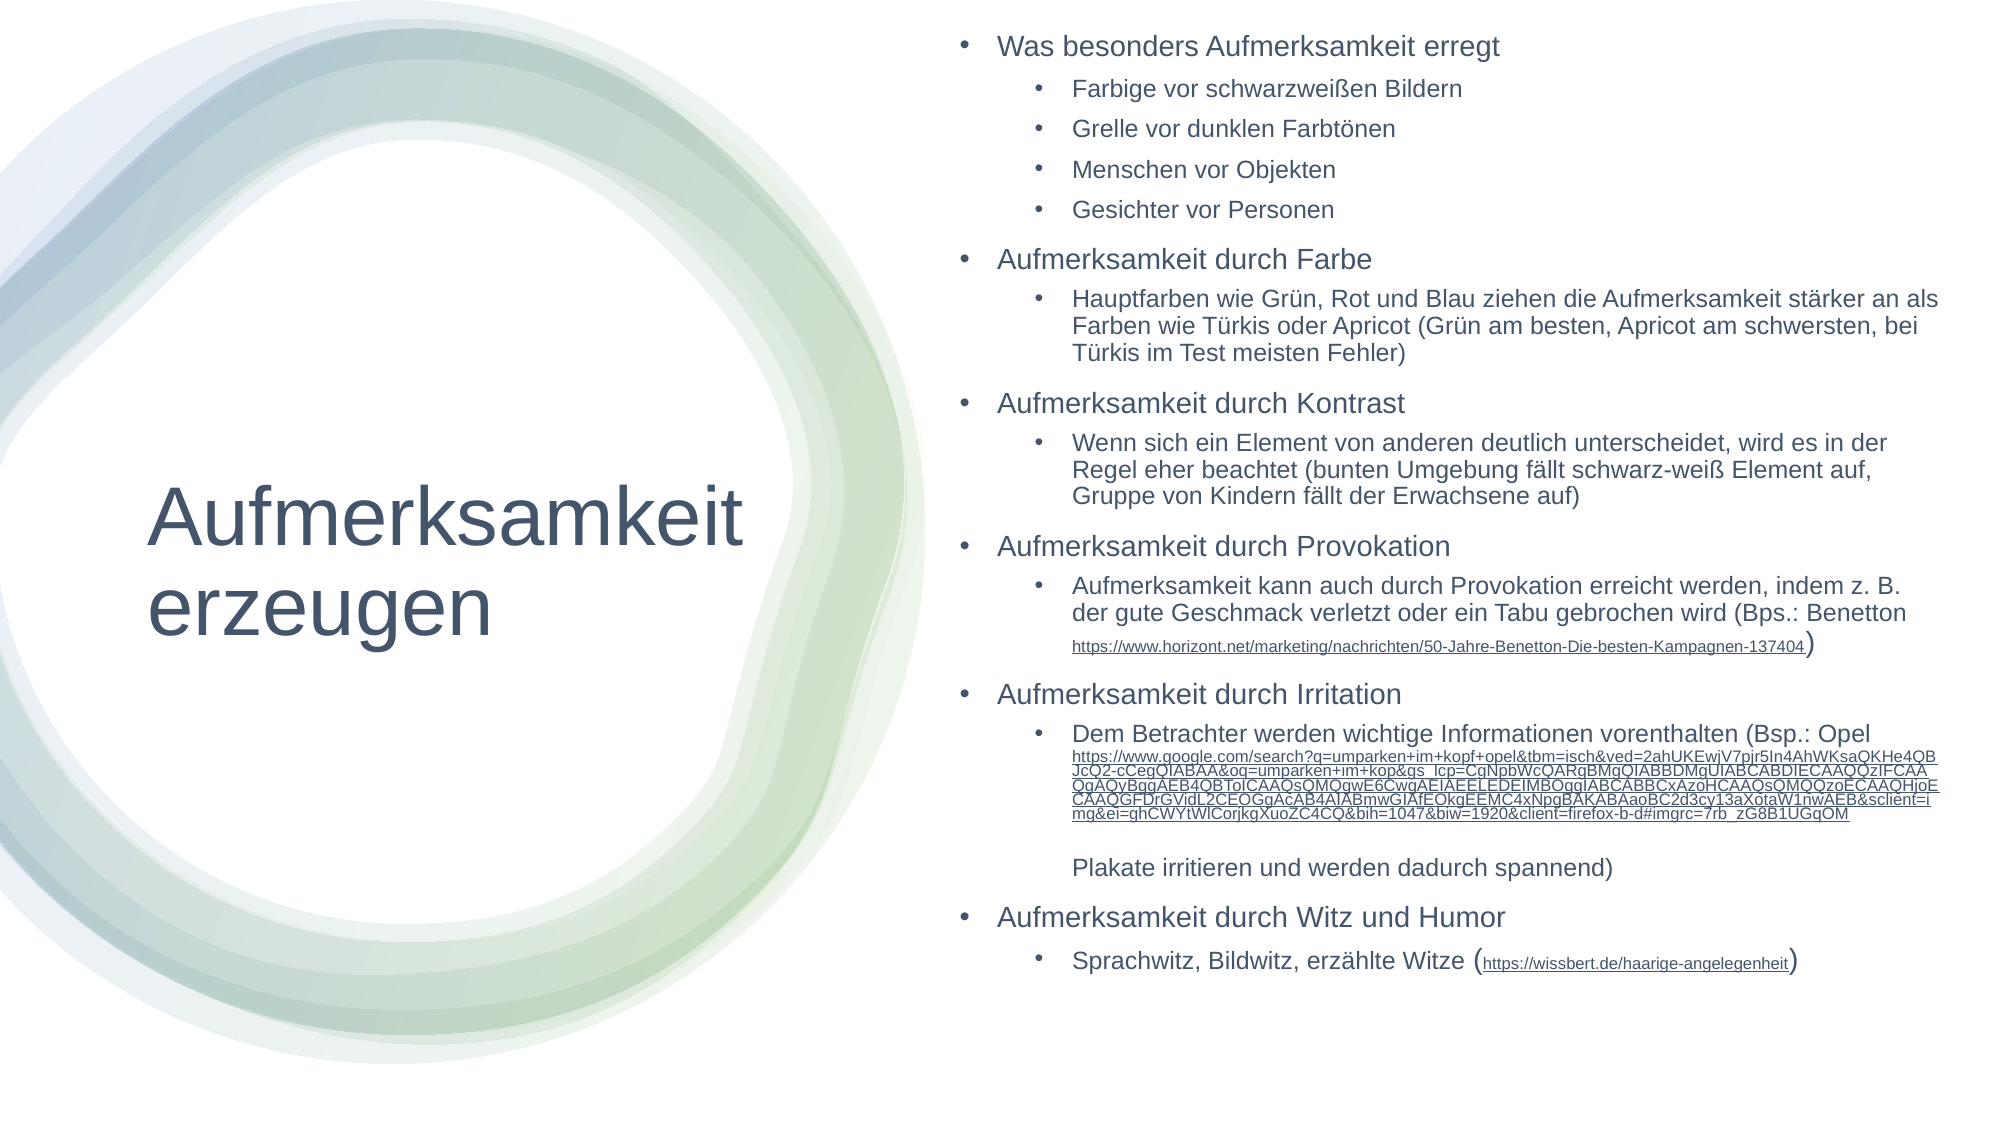

Was besonders Aufmerksamkeit erregt
Farbige vor schwarzweißen Bildern
Grelle vor dunklen Farbtönen
Menschen vor Objekten
Gesichter vor Personen
Aufmerksamkeit durch Farbe
Hauptfarben wie Grün, Rot und Blau ziehen die Aufmerksamkeit stärker an als Farben wie Türkis oder Apricot (Grün am besten, Apricot am schwersten, bei Türkis im Test meisten Fehler)
Aufmerksamkeit durch Kontrast
Wenn sich ein Element von anderen deutlich unterscheidet, wird es in der Regel eher beachtet (bunten Umgebung fällt schwarz-weiß Element auf, Gruppe von Kindern fällt der Erwachsene auf)
Aufmerksamkeit durch Provokation
Aufmerksamkeit kann auch durch Provokation erreicht werden, indem z. B. der gute Geschmack verletzt oder ein Tabu gebrochen wird (Bps.: Benetton https://www.horizont.net/marketing/nachrichten/50-Jahre-Benetton-Die-besten-Kampagnen-137404)
Aufmerksamkeit durch Irritation
Dem Betrachter werden wichtige Informationen vorenthalten (Bsp.: Opel https://www.google.com/search?q=umparken+im+kopf+opel&tbm=isch&ved=2ahUKEwjV7pjr5In4AhWKsaQKHe4QBJcQ2-cCegQIABAA&oq=umparken+im+kop&gs_lcp=CgNpbWcQARgBMgQIABBDMgUIABCABDIECAAQQzIFCAAQgAQyBggAEB4QBToICAAQsQMQgwE6CwgAEIAEELEDEIMBOggIABCABBCxAzoHCAAQsQMQQzoECAAQHjoECAAQGFDrGVidL2CEOGgAcAB4AIABmwGIAfEOkgEEMC4xNpgBAKABAaoBC2d3cy13aXotaW1nwAEB&sclient=img&ei=ghCWYtWlCorjkgXuoZC4CQ&bih=1047&biw=1920&client=firefox-b-d#imgrc=7rb_zG8B1UGqOM
Plakate irritieren und werden dadurch spannend)
Aufmerksamkeit durch Witz und Humor
Sprachwitz, Bildwitz, erzählte Witze (https://wissbert.de/haarige-angelegenheit)
# Aufmerksamkeit erzeugen